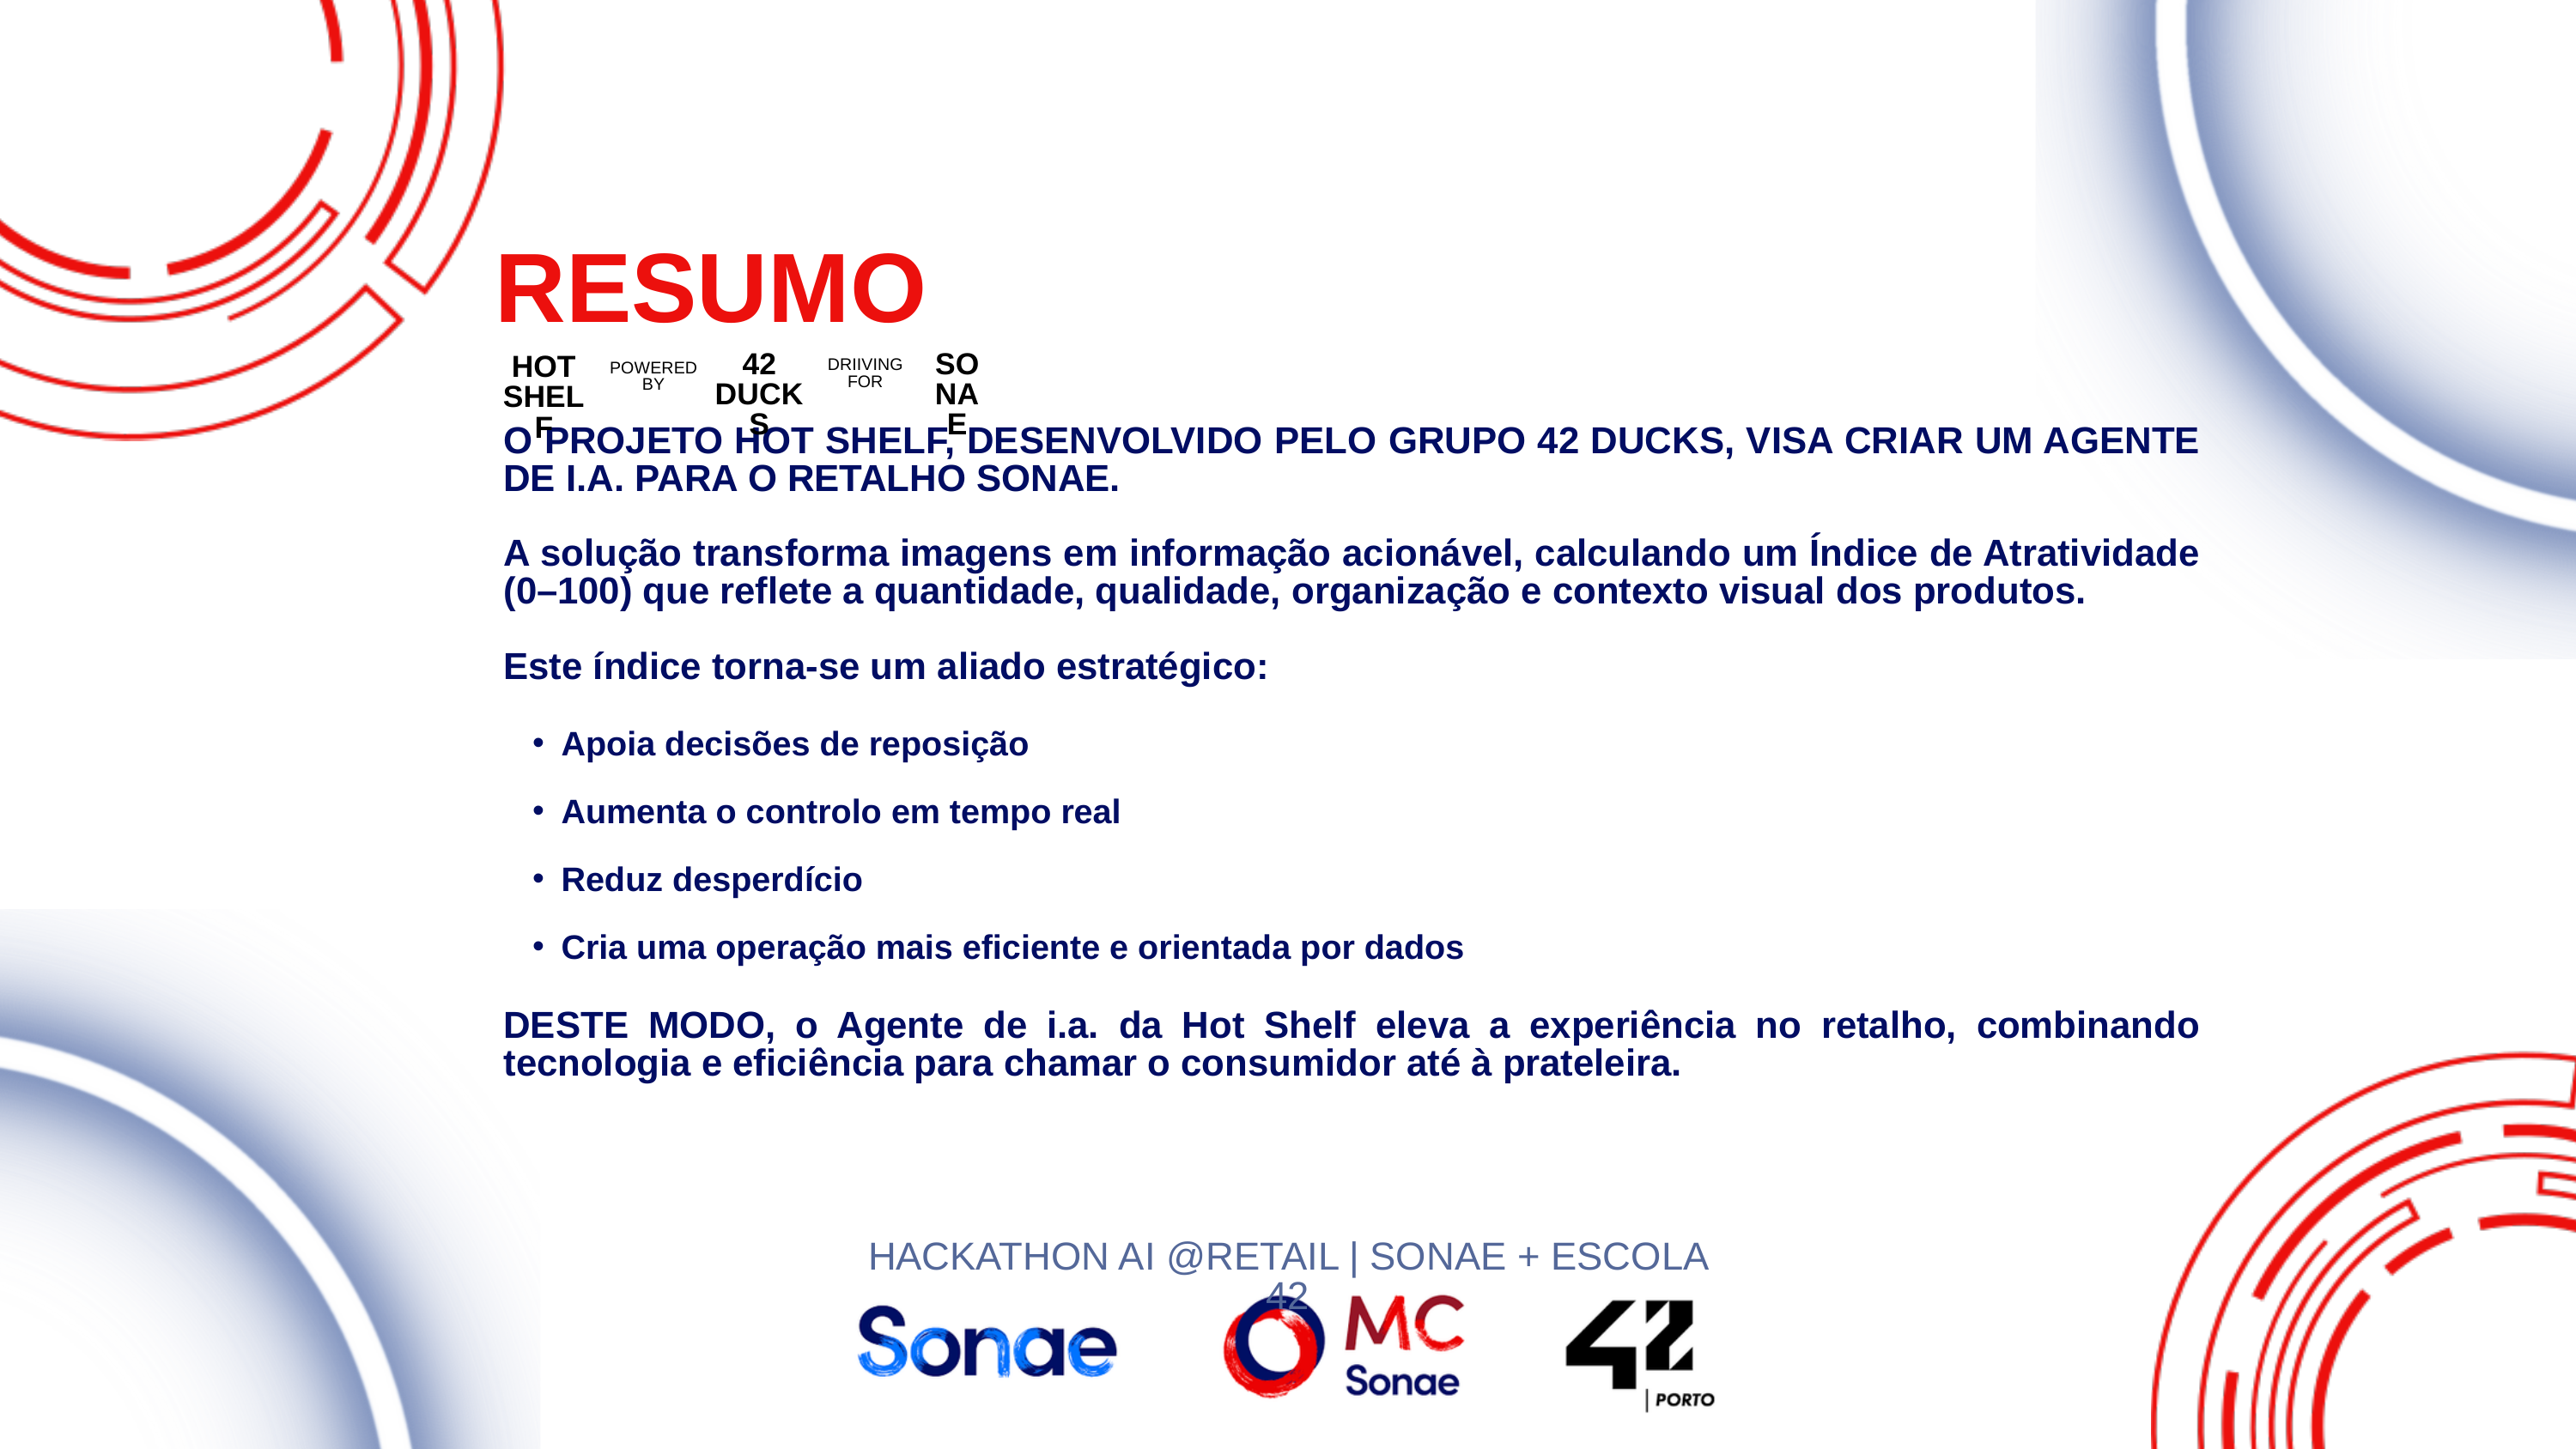

RESUMO
42 DUCKS
SONAE
HOT SHELF
DRIIVING FOR
POWERED BY
O PROJETO HOT SHELF, DESENVOLVIDO PELO GRUPO 42 DUCKS, VISA CRIAR UM AGENTE DE I.A. PARA O RETALHO SONAE.

A solução transforma imagens em informação acionável, calculando um Índice de Atratividade (0–100) que reflete a quantidade, qualidade, organização e contexto visual dos produtos.

Este índice torna-se um aliado estratégico:

Apoia decisões de reposição

Aumenta o controlo em tempo real

Reduz desperdício

Cria uma operação mais eficiente e orientada por dados

DESTE MODO, o Agente de i.a. da Hot Shelf eleva a experiência no retalho, combinando tecnologia e eficiência para chamar o consumidor até à prateleira.
HACKATHON AI @RETAIL | SONAE + ESCOLA 42